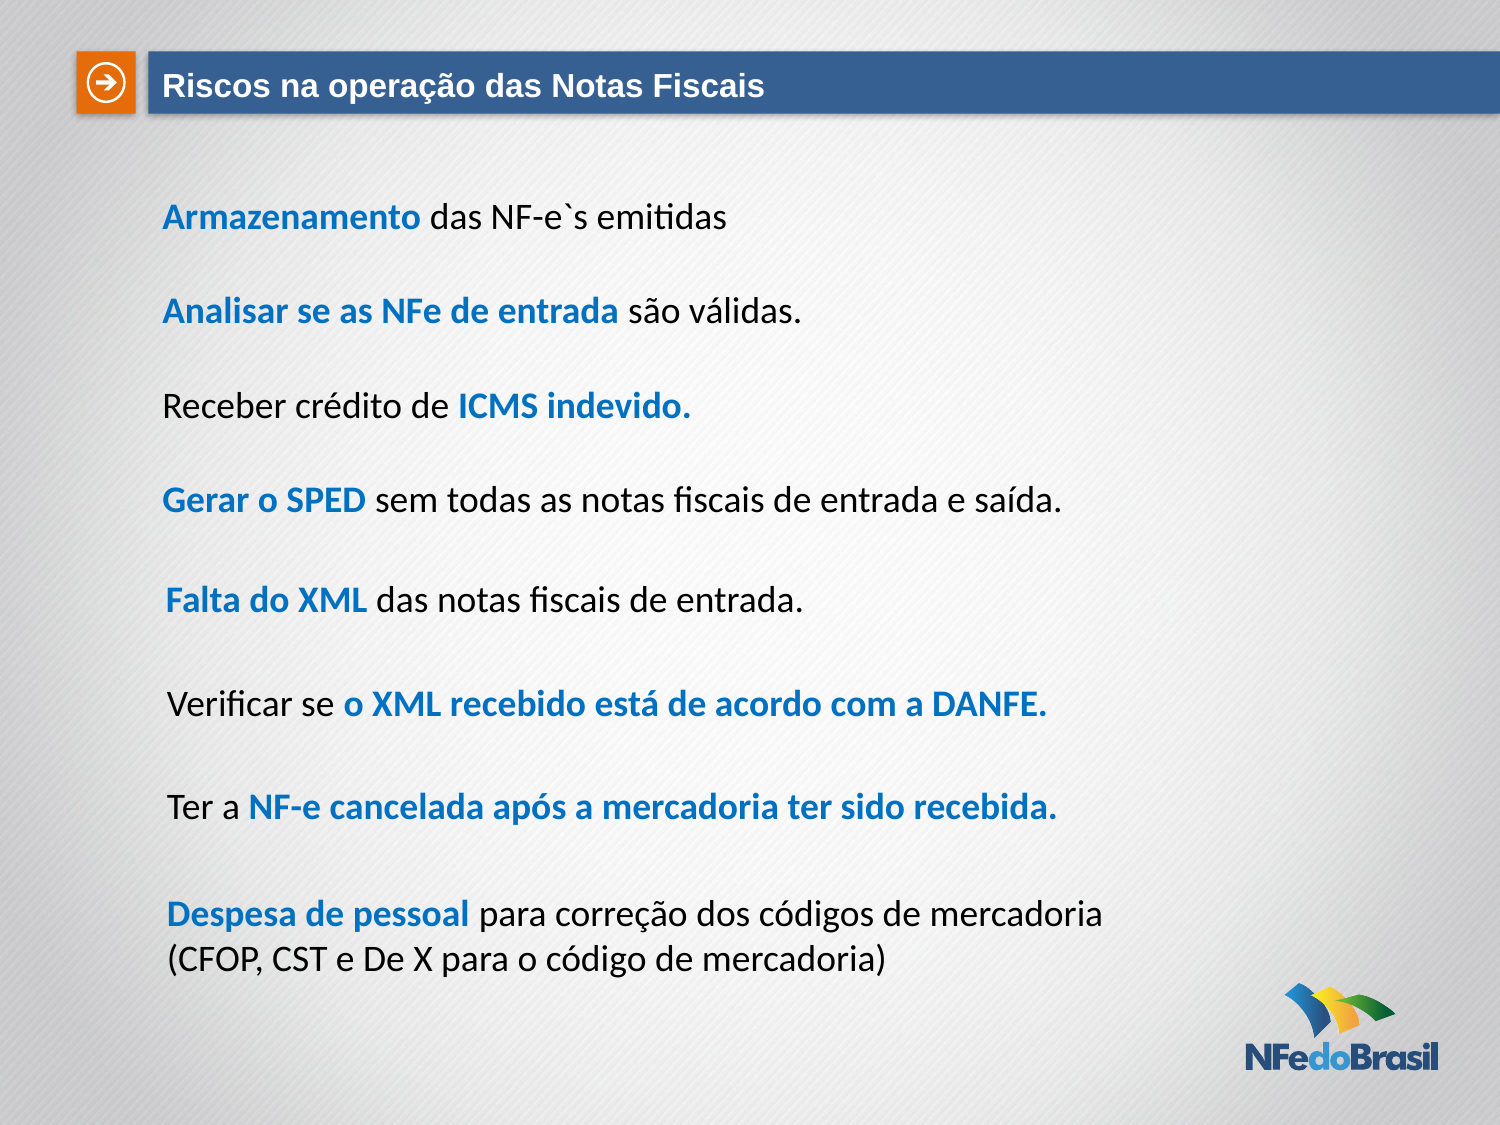

Riscos na operação das Notas Fiscais
Armazenamento das NF-e`s emitidas
Analisar se as NFe de entrada são válidas.
Receber crédito de ICMS indevido.
Gerar o SPED sem todas as notas fiscais de entrada e saída.
Falta do XML das notas fiscais de entrada.
Verificar se o XML recebido está de acordo com a DANFE.
Ter a NF-e cancelada após a mercadoria ter sido recebida.
Despesa de pessoal para correção dos códigos de mercadoria (CFOP, CST e De X para o código de mercadoria)